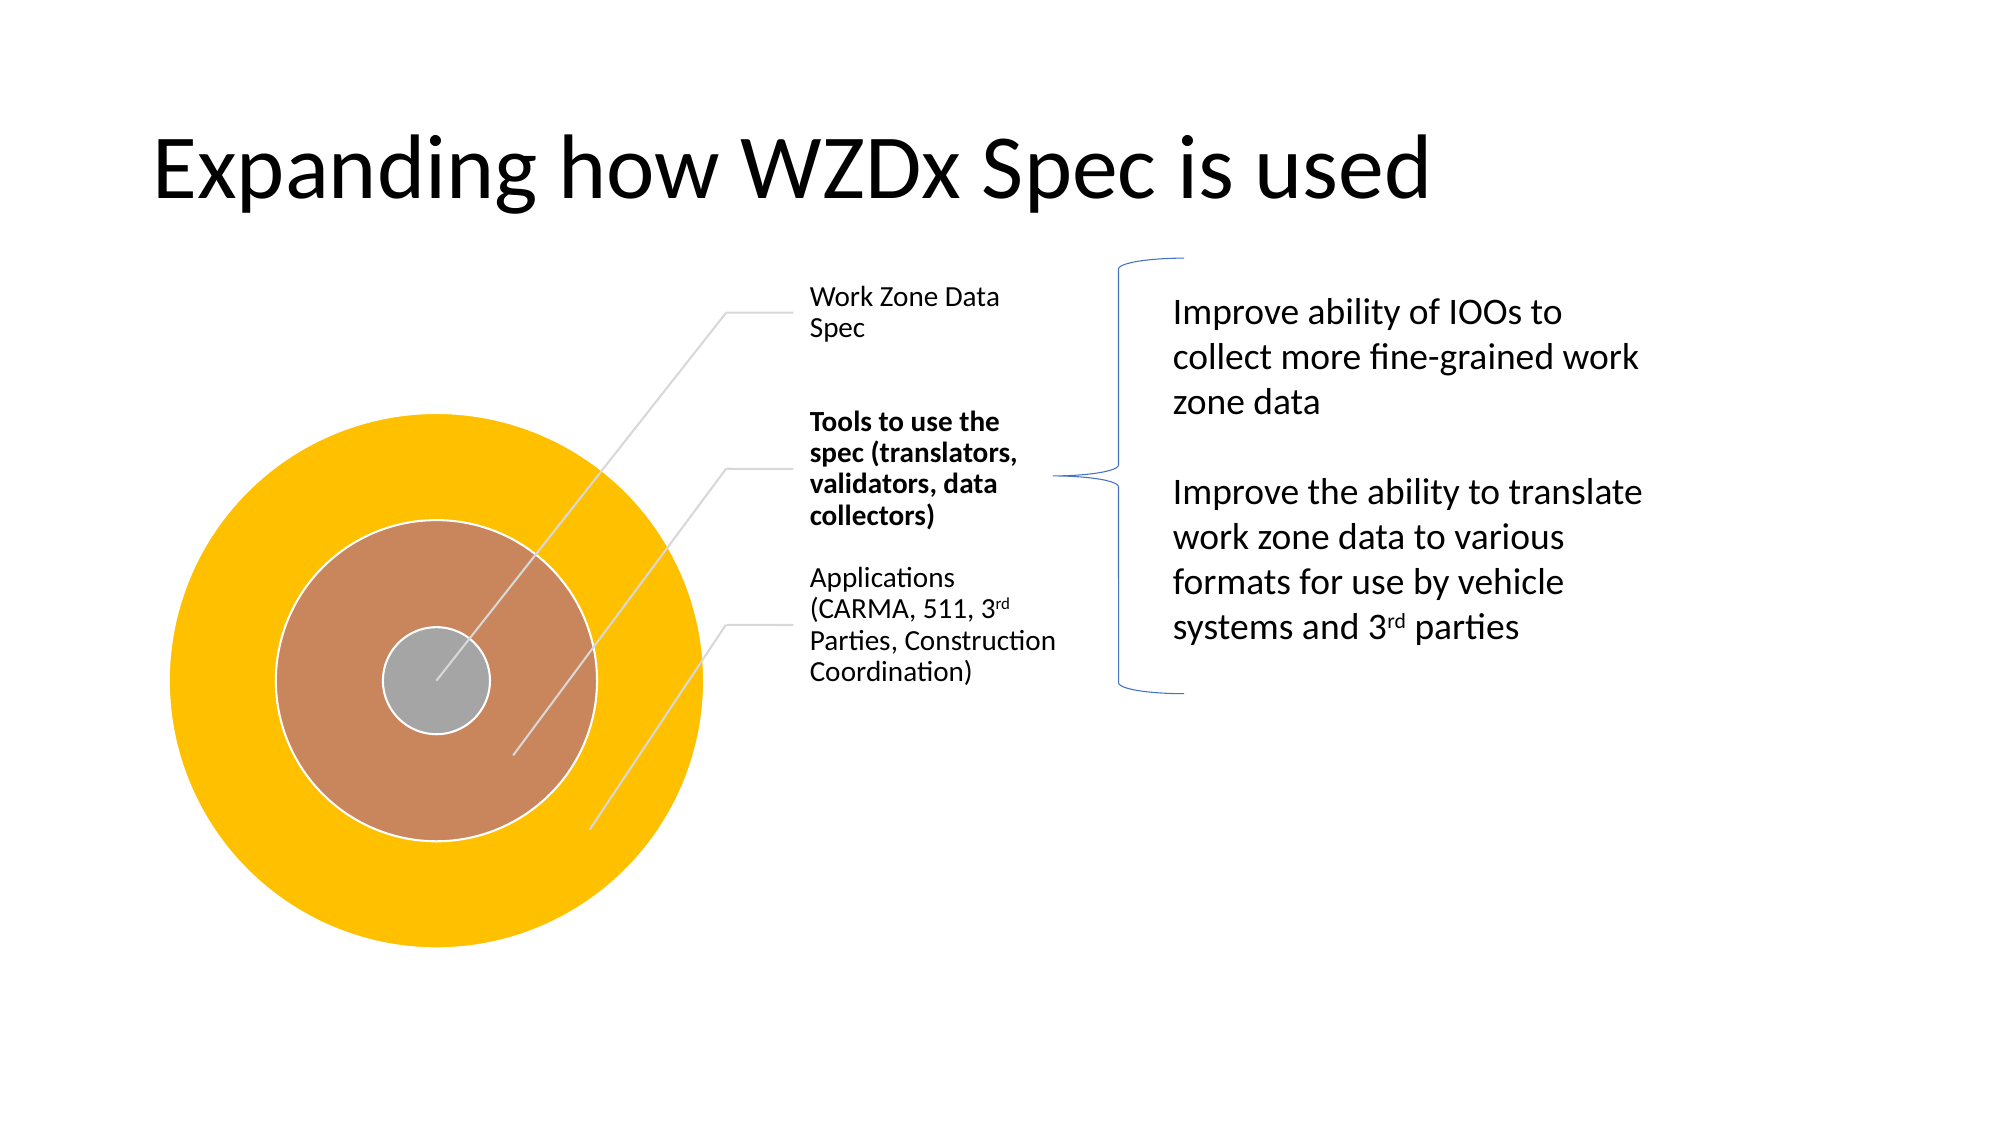

# Expanding how WZDx Spec is used
Work Zone Data Spec
Tools to use the spec (translators, validators, data collectors)
Applications (CARMA, 511, 3rd Parties, Construction Coordination)

Improve ability of IOOs to collect more fine-grained work zone data

Improve the ability to translate work zone data to various formats for use by vehicle systems and 3rd parties